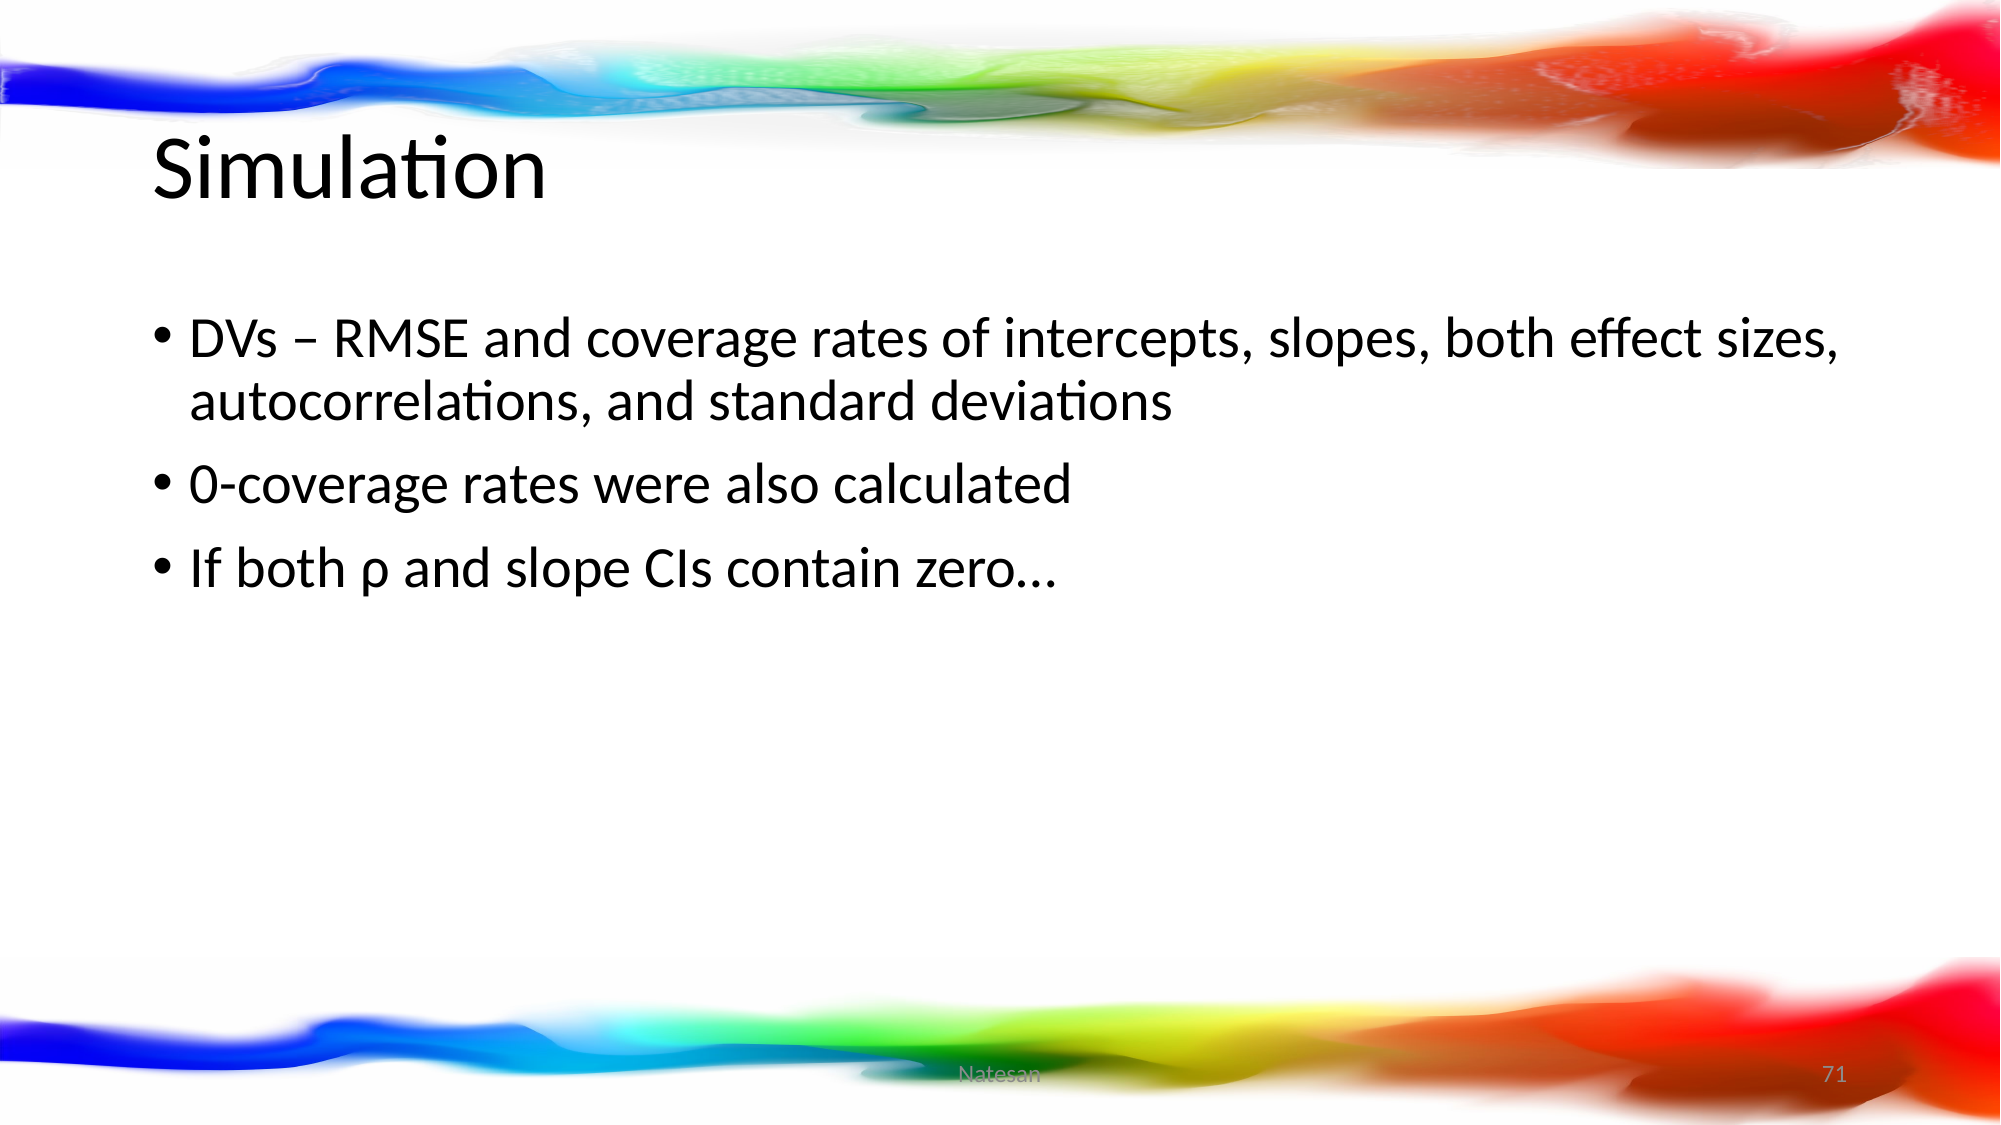

# Simulation
DVs – RMSE and coverage rates of intercepts, slopes, both effect sizes, autocorrelations, and standard deviations
0-coverage rates were also calculated
If both ρ and slope CIs contain zero…

Natesan
71